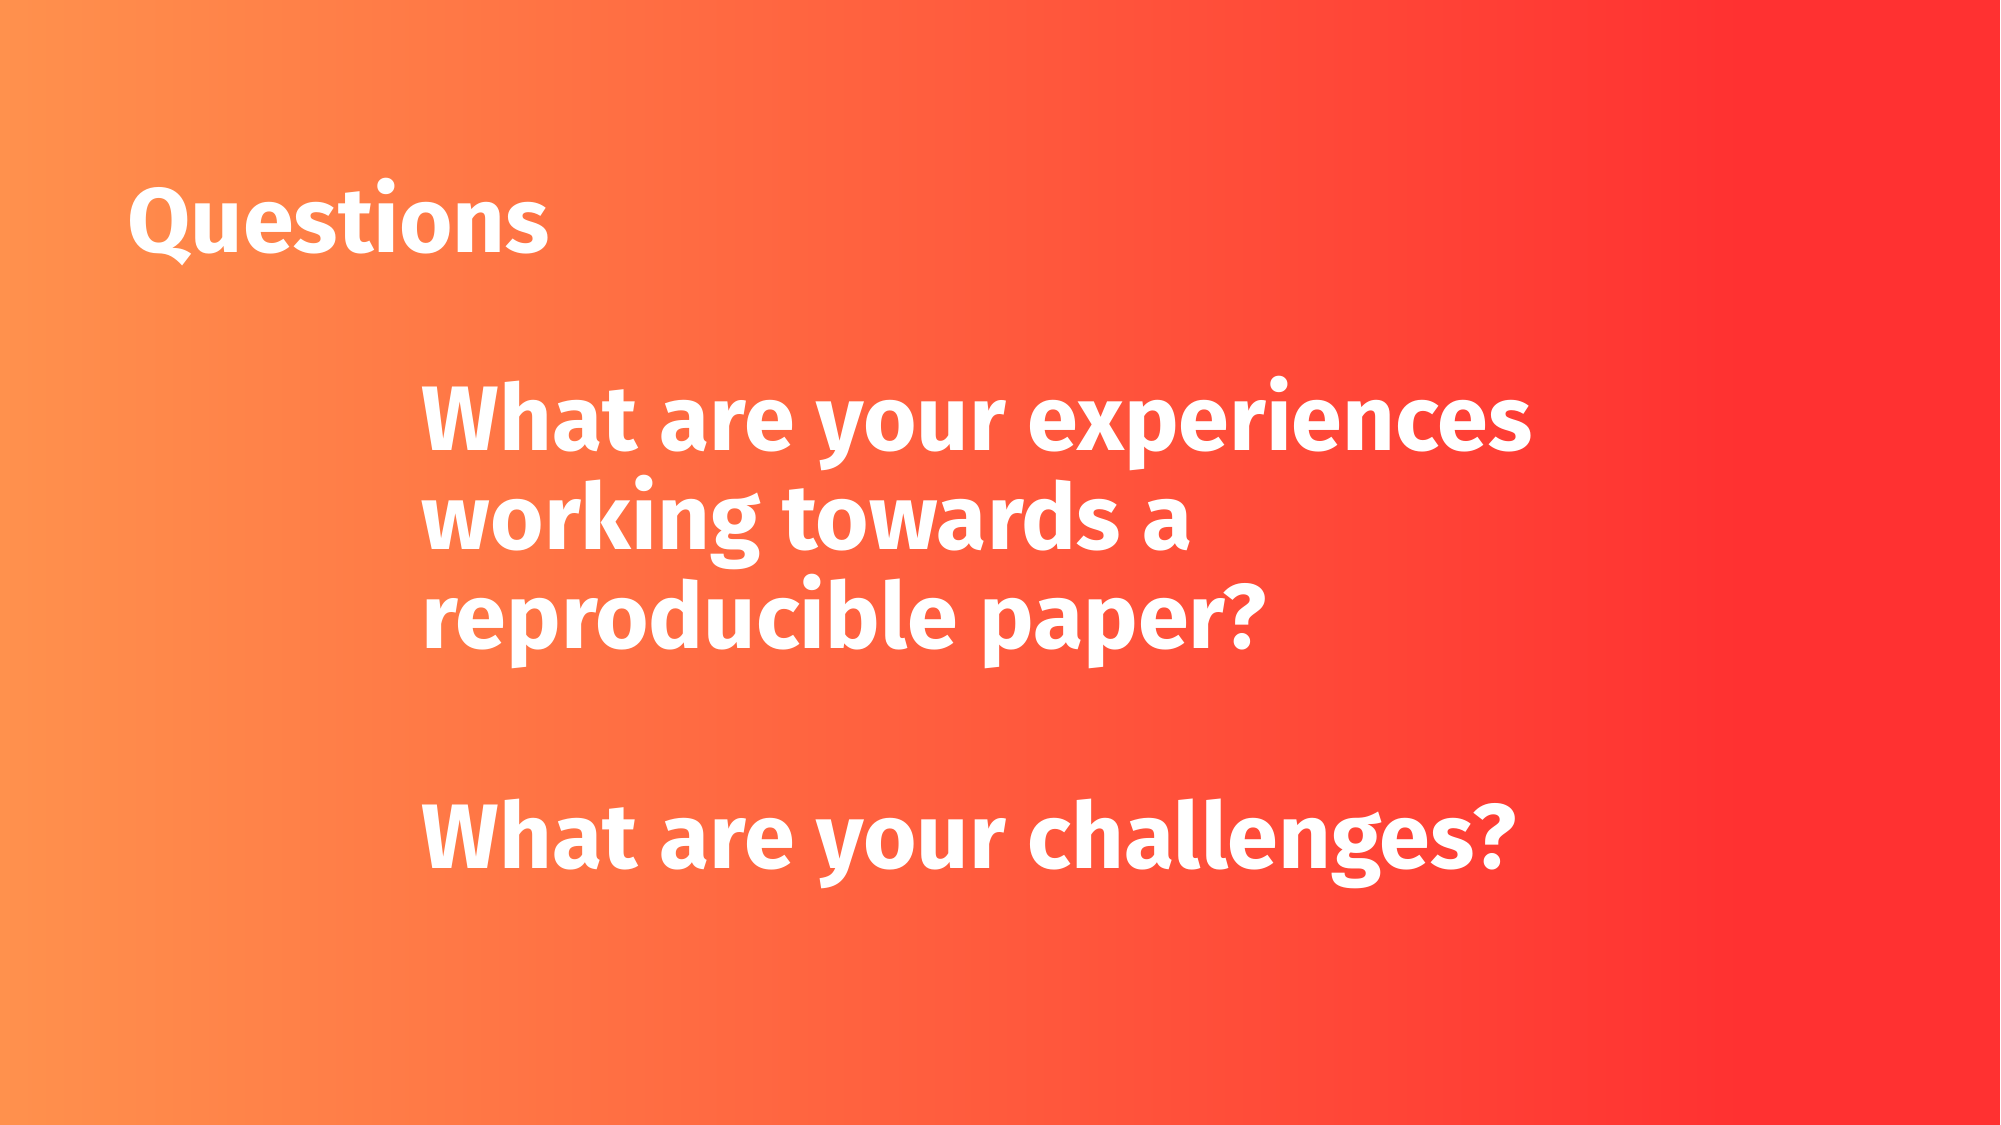

# Questions
What are your experiences working towards a reproducible paper?
What are your challenges?